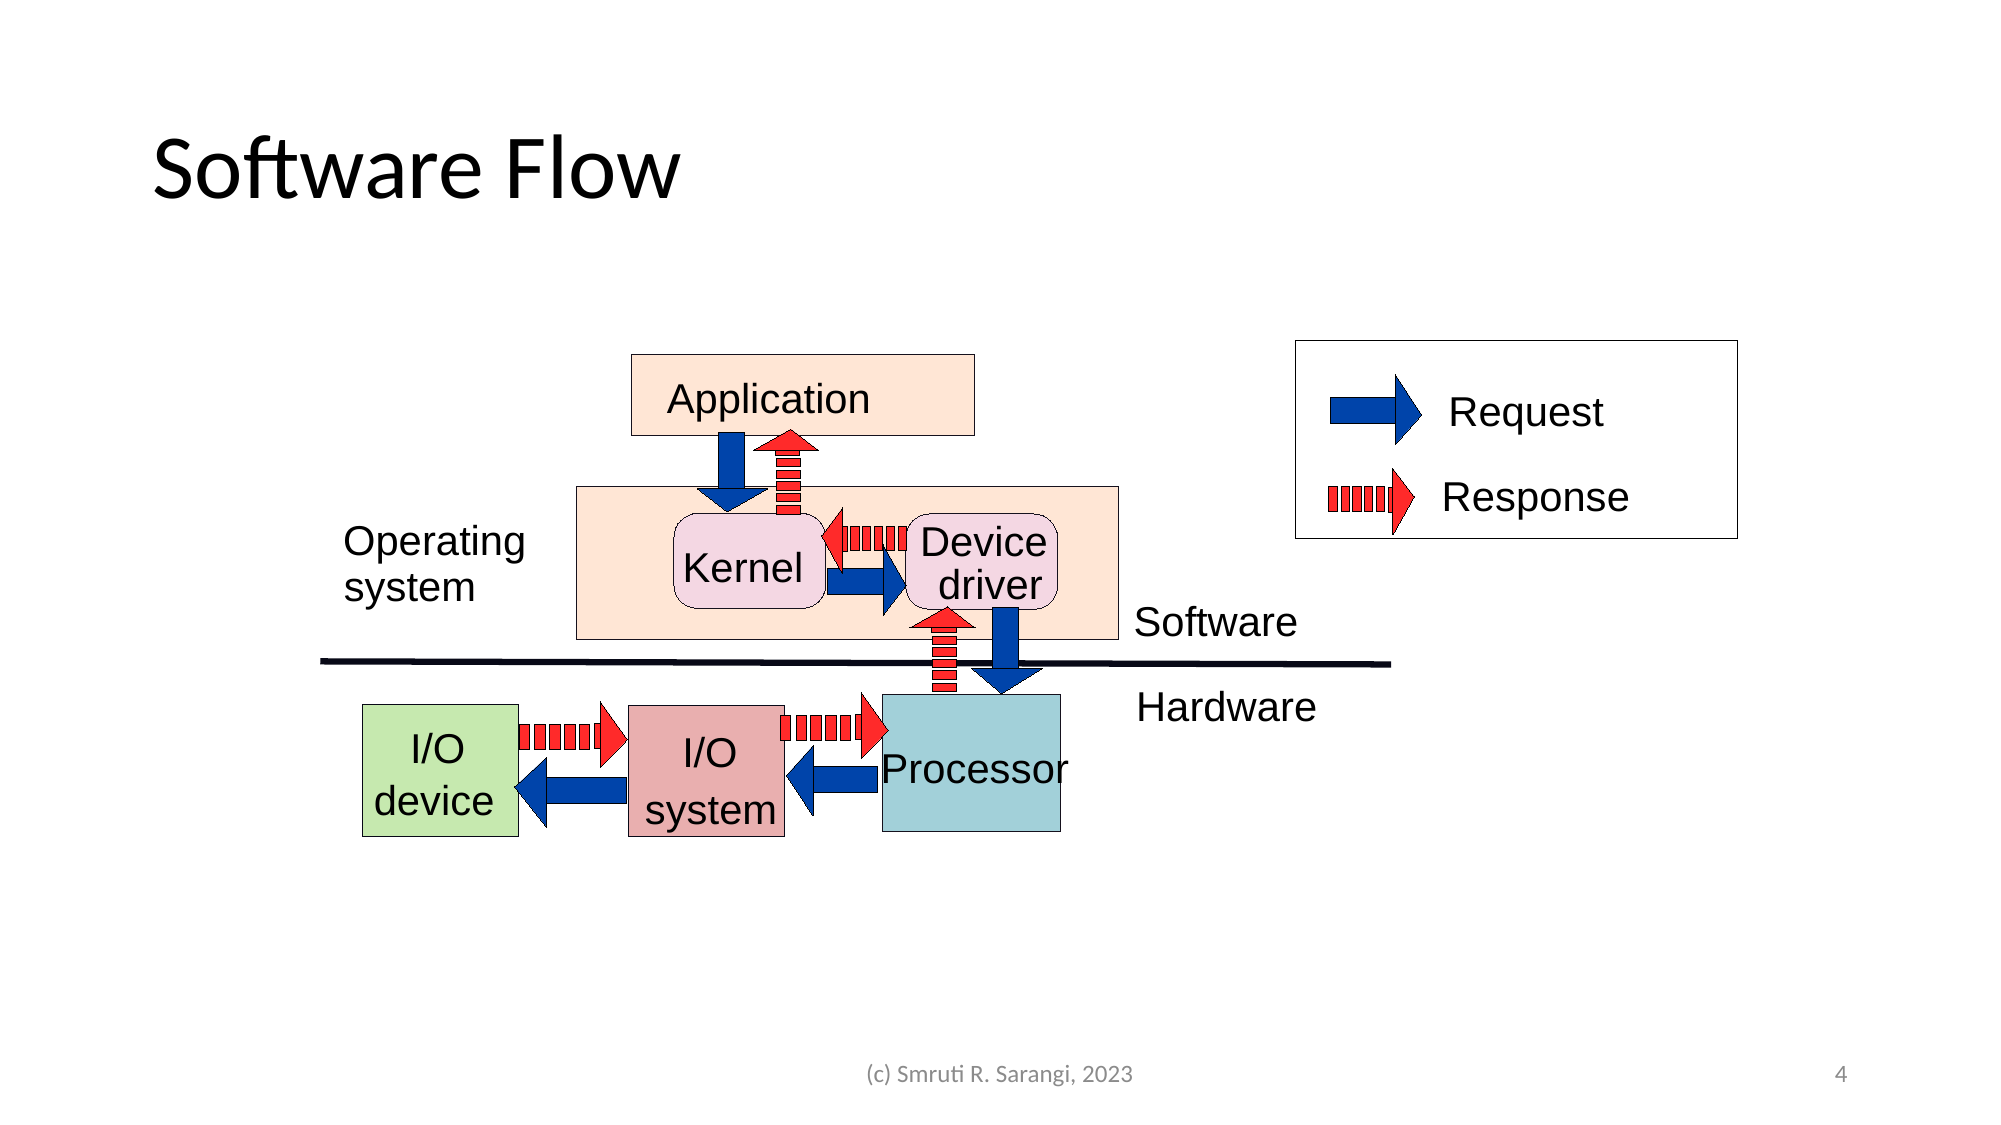

# Software Flow

Application

Request

Response

Operating

Device

Kernel

driver
system

Software

Hardware

I/O

I/O
Processor

device

system
(c) Smruti R. Sarangi, 2023
4